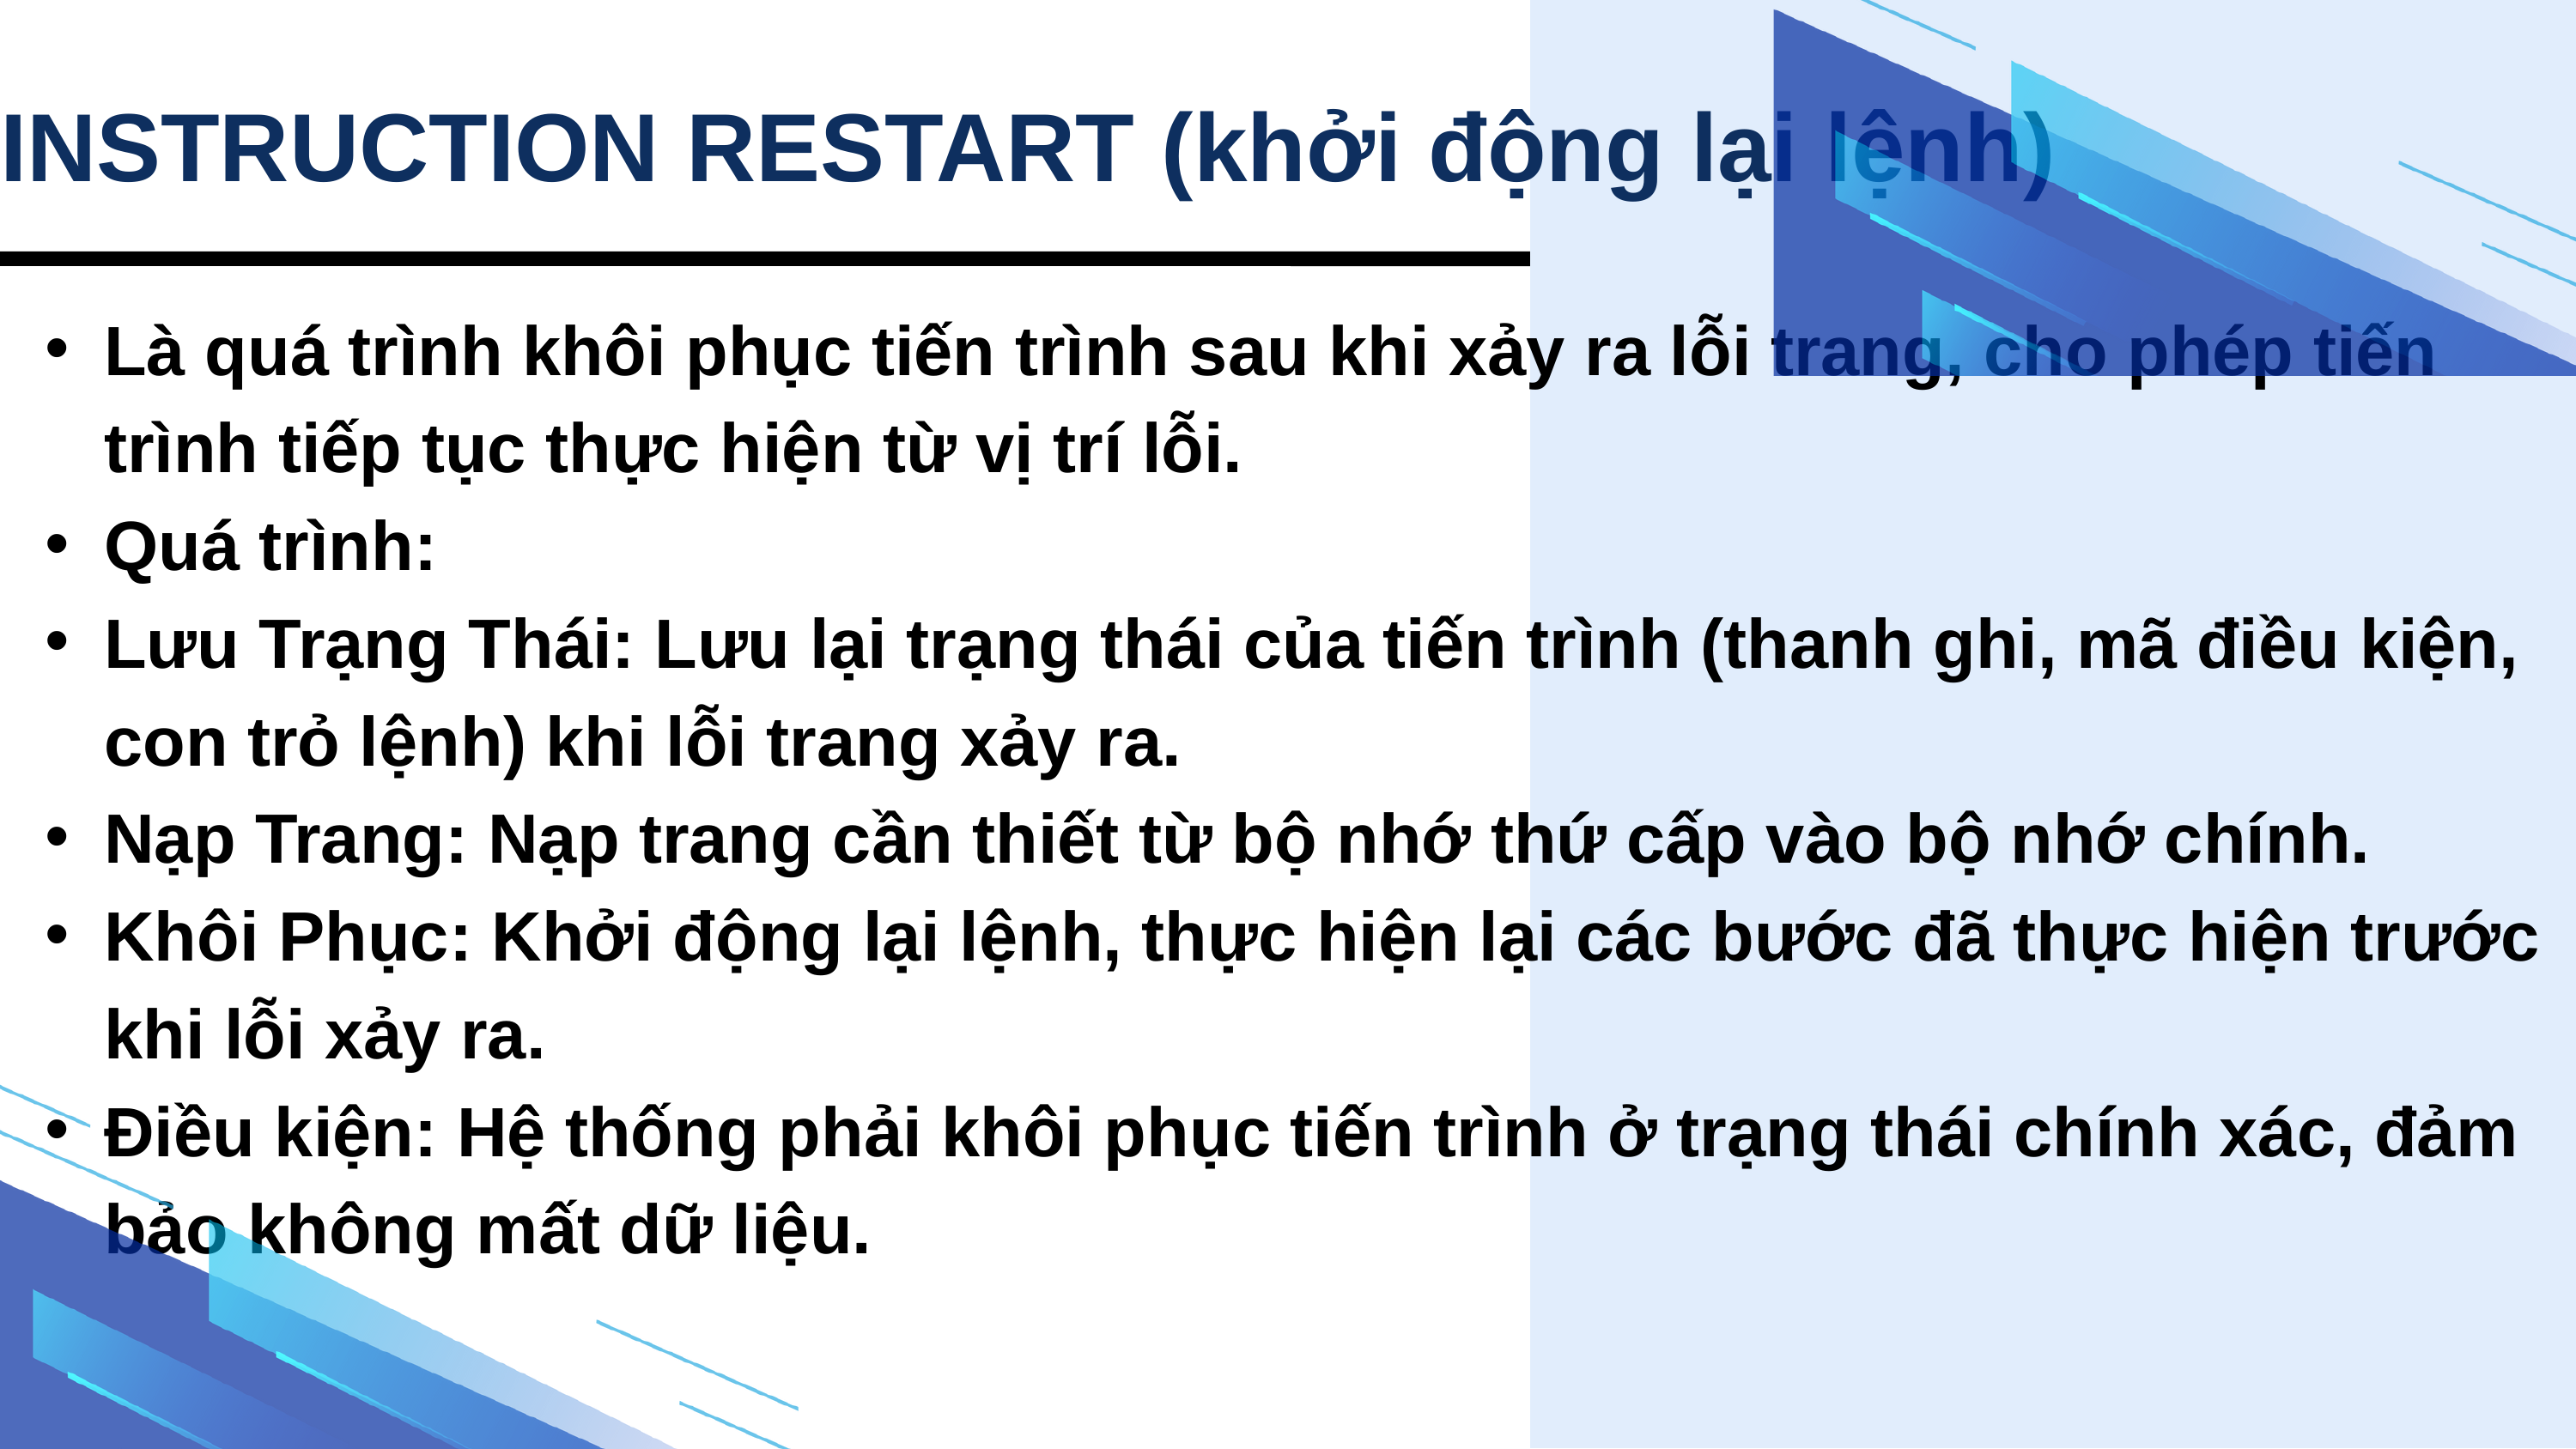

INSTRUCTION RESTART (khởi động lại lệnh)

Là quá trình khôi phục tiến trình sau khi xảy ra lỗi trang, cho phép tiến trình tiếp tục thực hiện từ vị trí lỗi.​
Quá trình:​
Lưu Trạng Thái: Lưu lại trạng thái của tiến trình (thanh ghi, mã điều kiện, con trỏ lệnh) khi lỗi trang xảy ra.​
Nạp Trang: Nạp trang cần thiết từ bộ nhớ thứ cấp vào bộ nhớ chính.​
Khôi Phục: Khởi động lại lệnh, thực hiện lại các bước đã thực hiện trước khi lỗi xảy ra.​
Điều kiện: Hệ thống phải khôi phục tiến trình ở trạng thái chính xác, đảm bảo không mất dữ liệu.​

Sea Level Rise

14